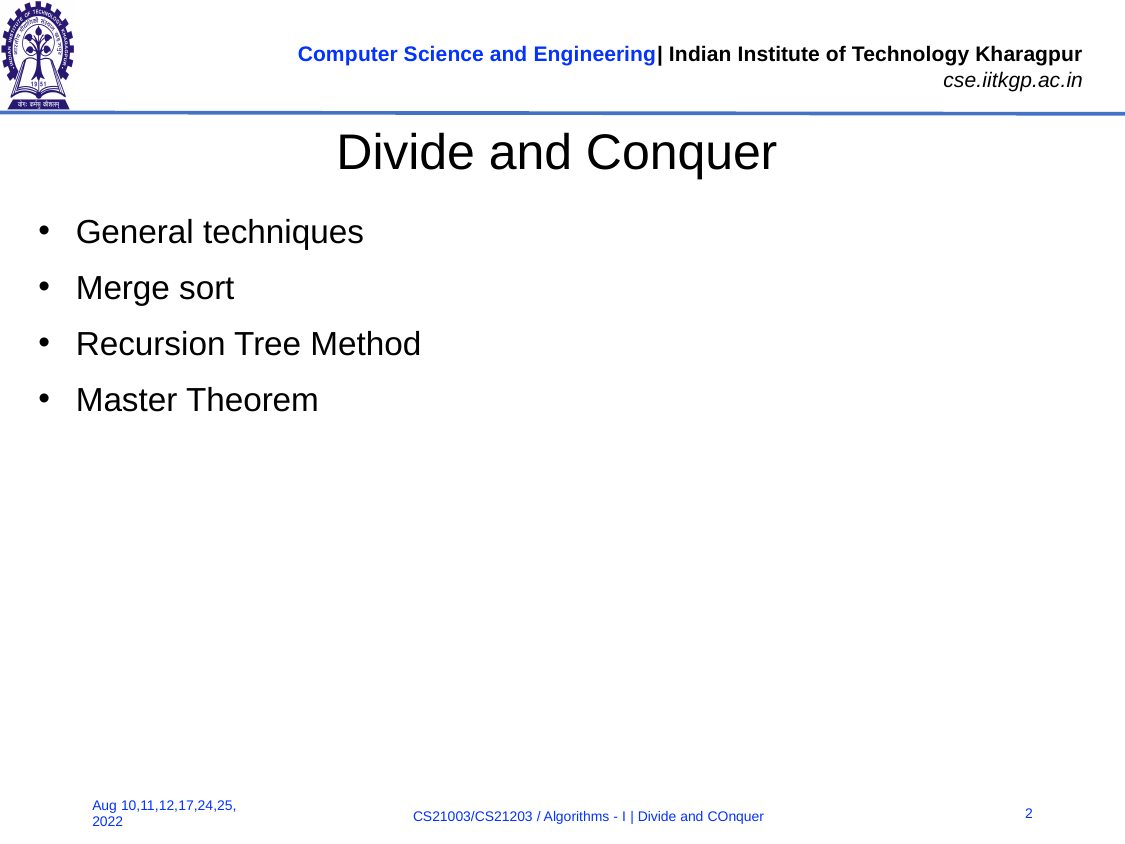

# Divide and Conquer
General techniques
Merge sort
Recursion Tree Method
Master Theorem

2
Aug 10,11,12,17,24,25, 2022

CS21003/CS21203 / Algorithms - I | Divide and COnquer